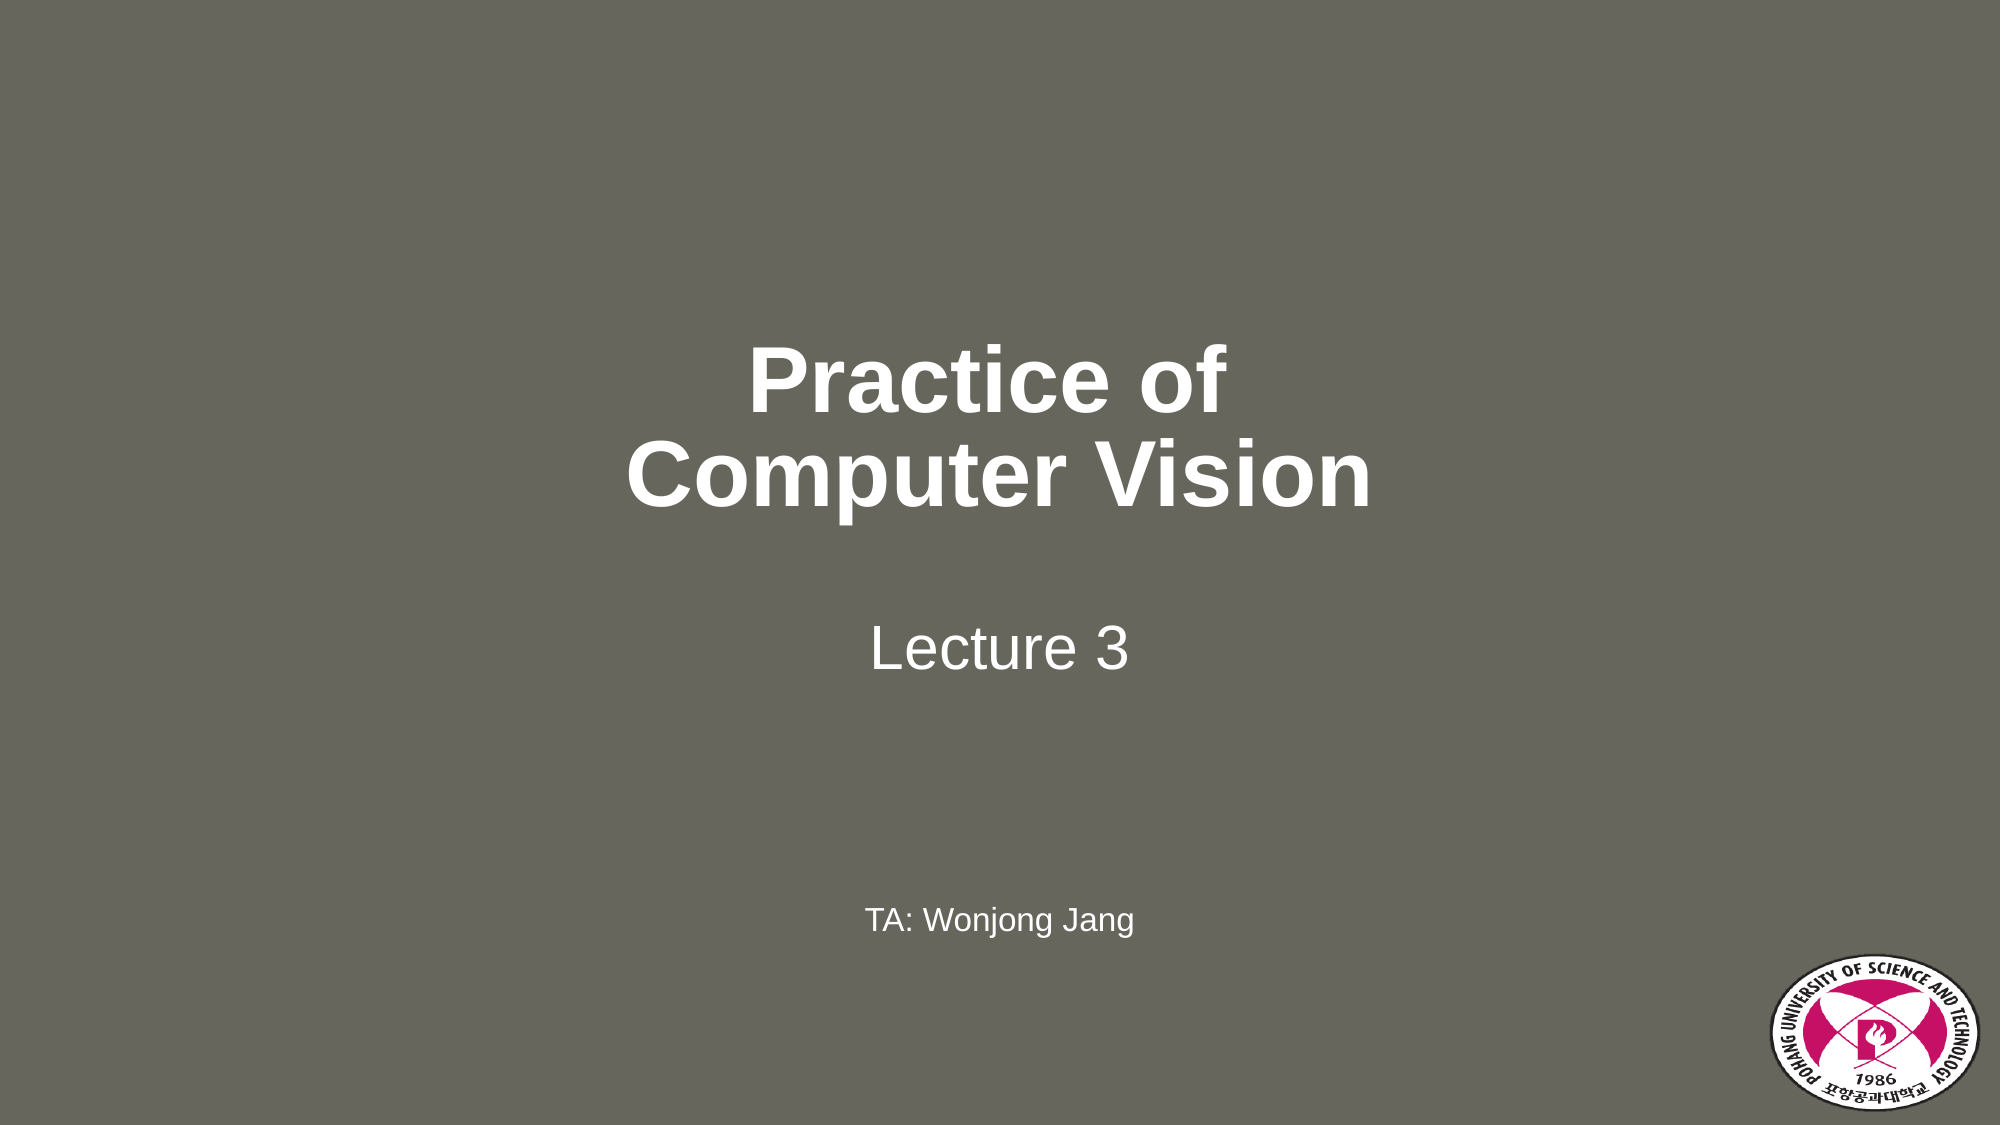

# Practice of Computer Vision Lecture 3
TA: Wonjong Jang